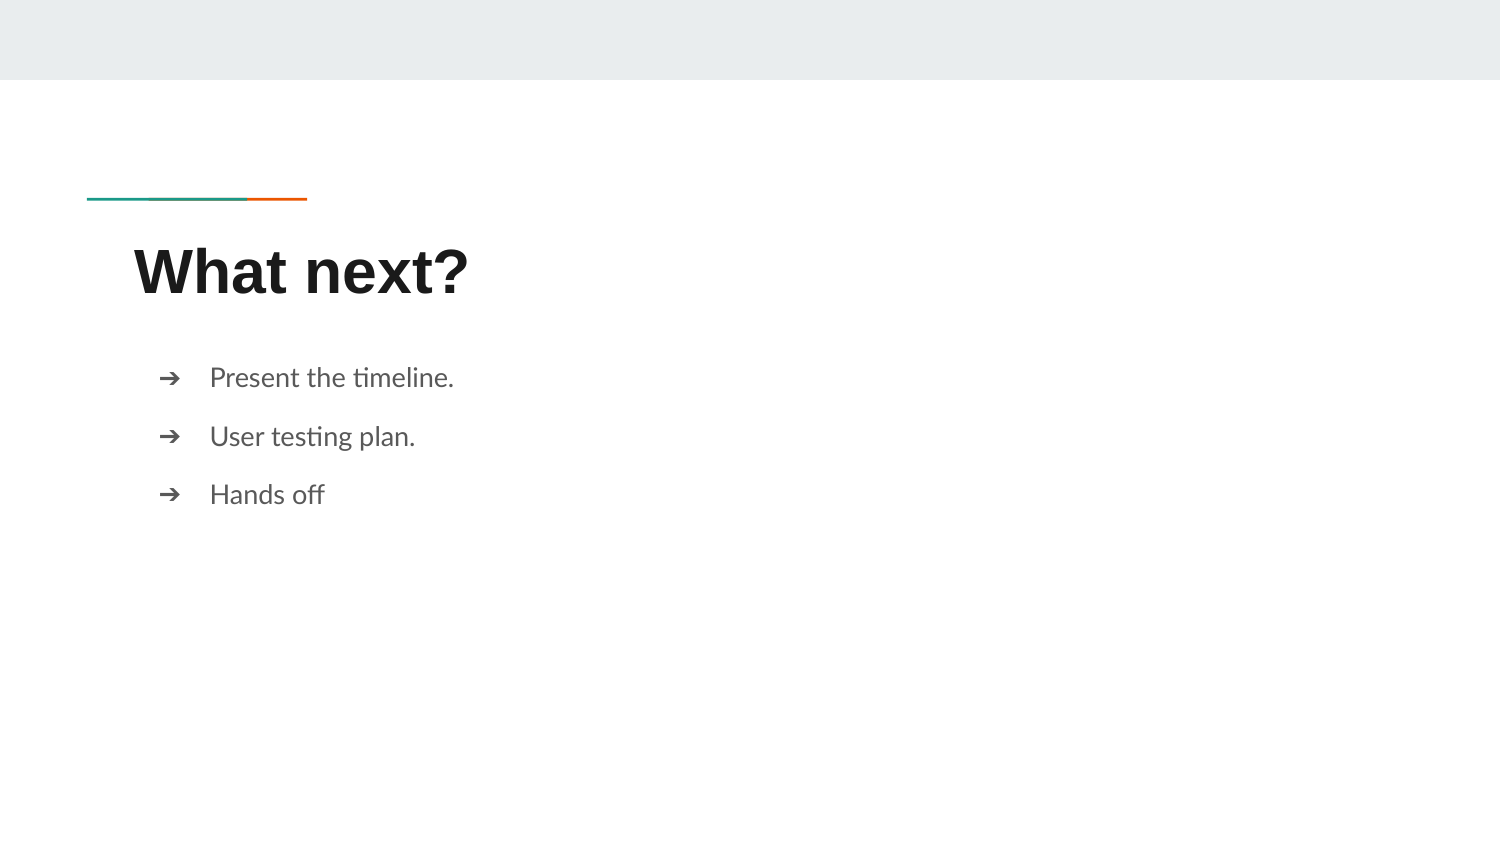

# What next?
Present the timeline.
User testing plan.
Hands off